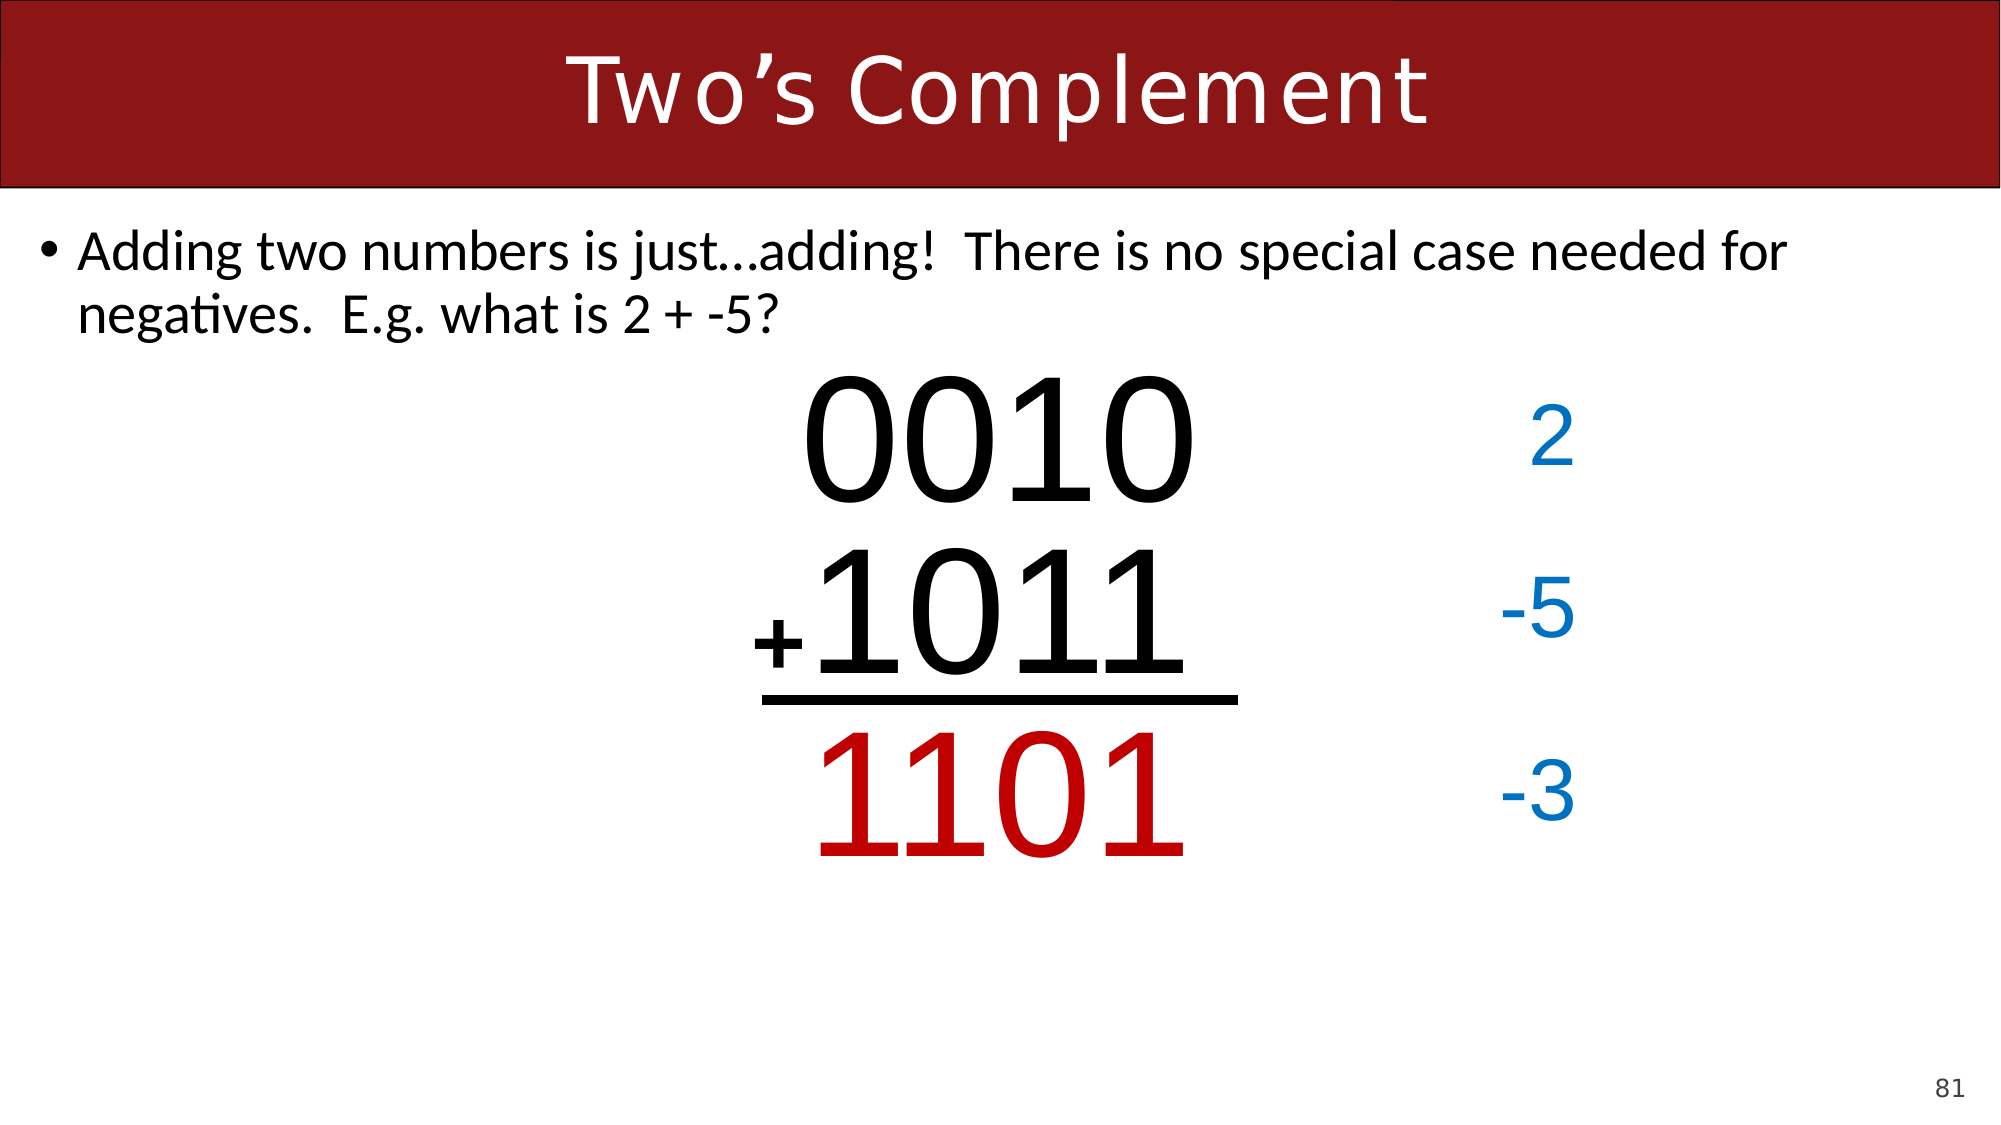

# Two’s Complement
Adding two numbers is just…adding!  There is no special case needed for negatives.  E.g. what is 2 + -5?
0010
2
1011
-5
+
1101
-3